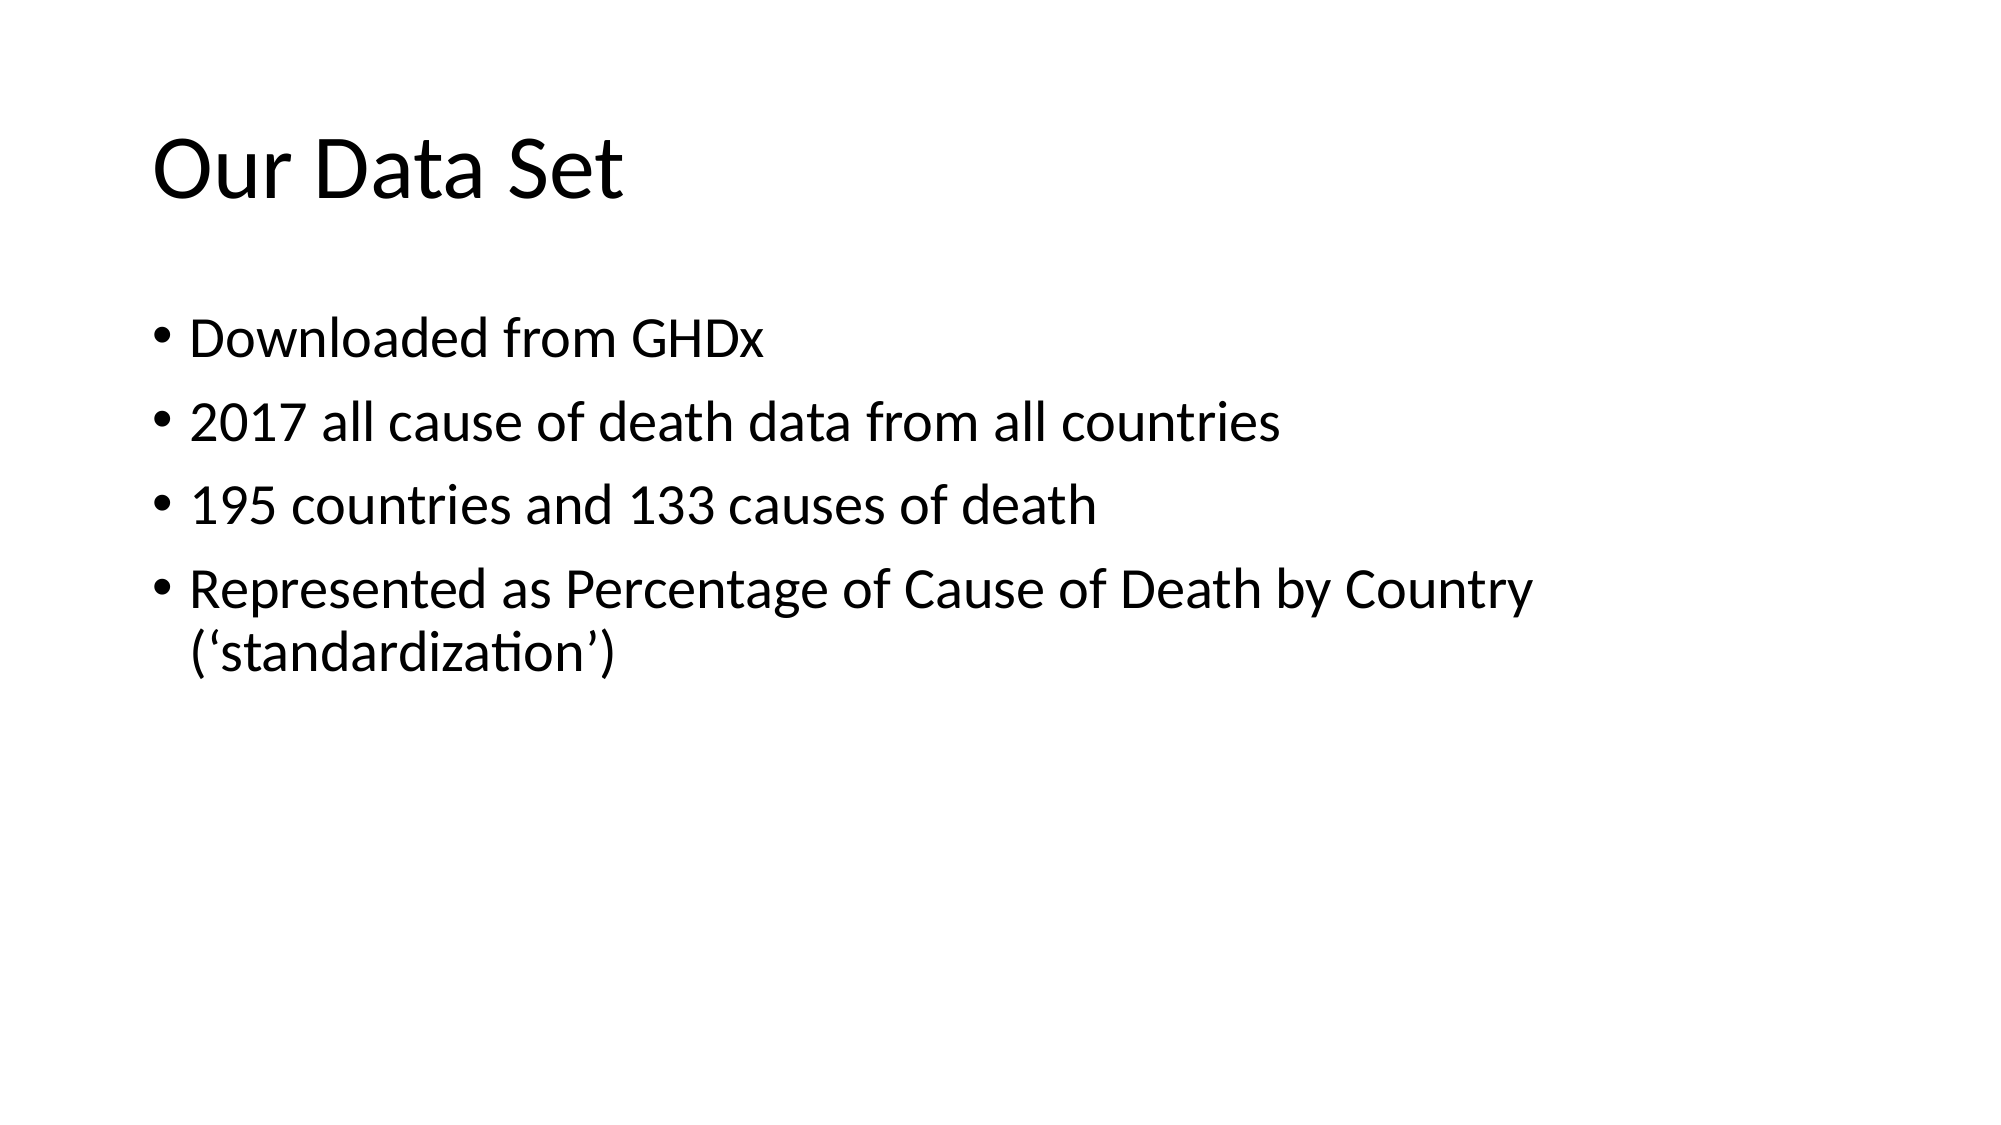

# Our Data Set
Downloaded from GHDx
2017 all cause of death data from all countries
195 countries and 133 causes of death
Represented as Percentage of Cause of Death by Country (‘standardization’)